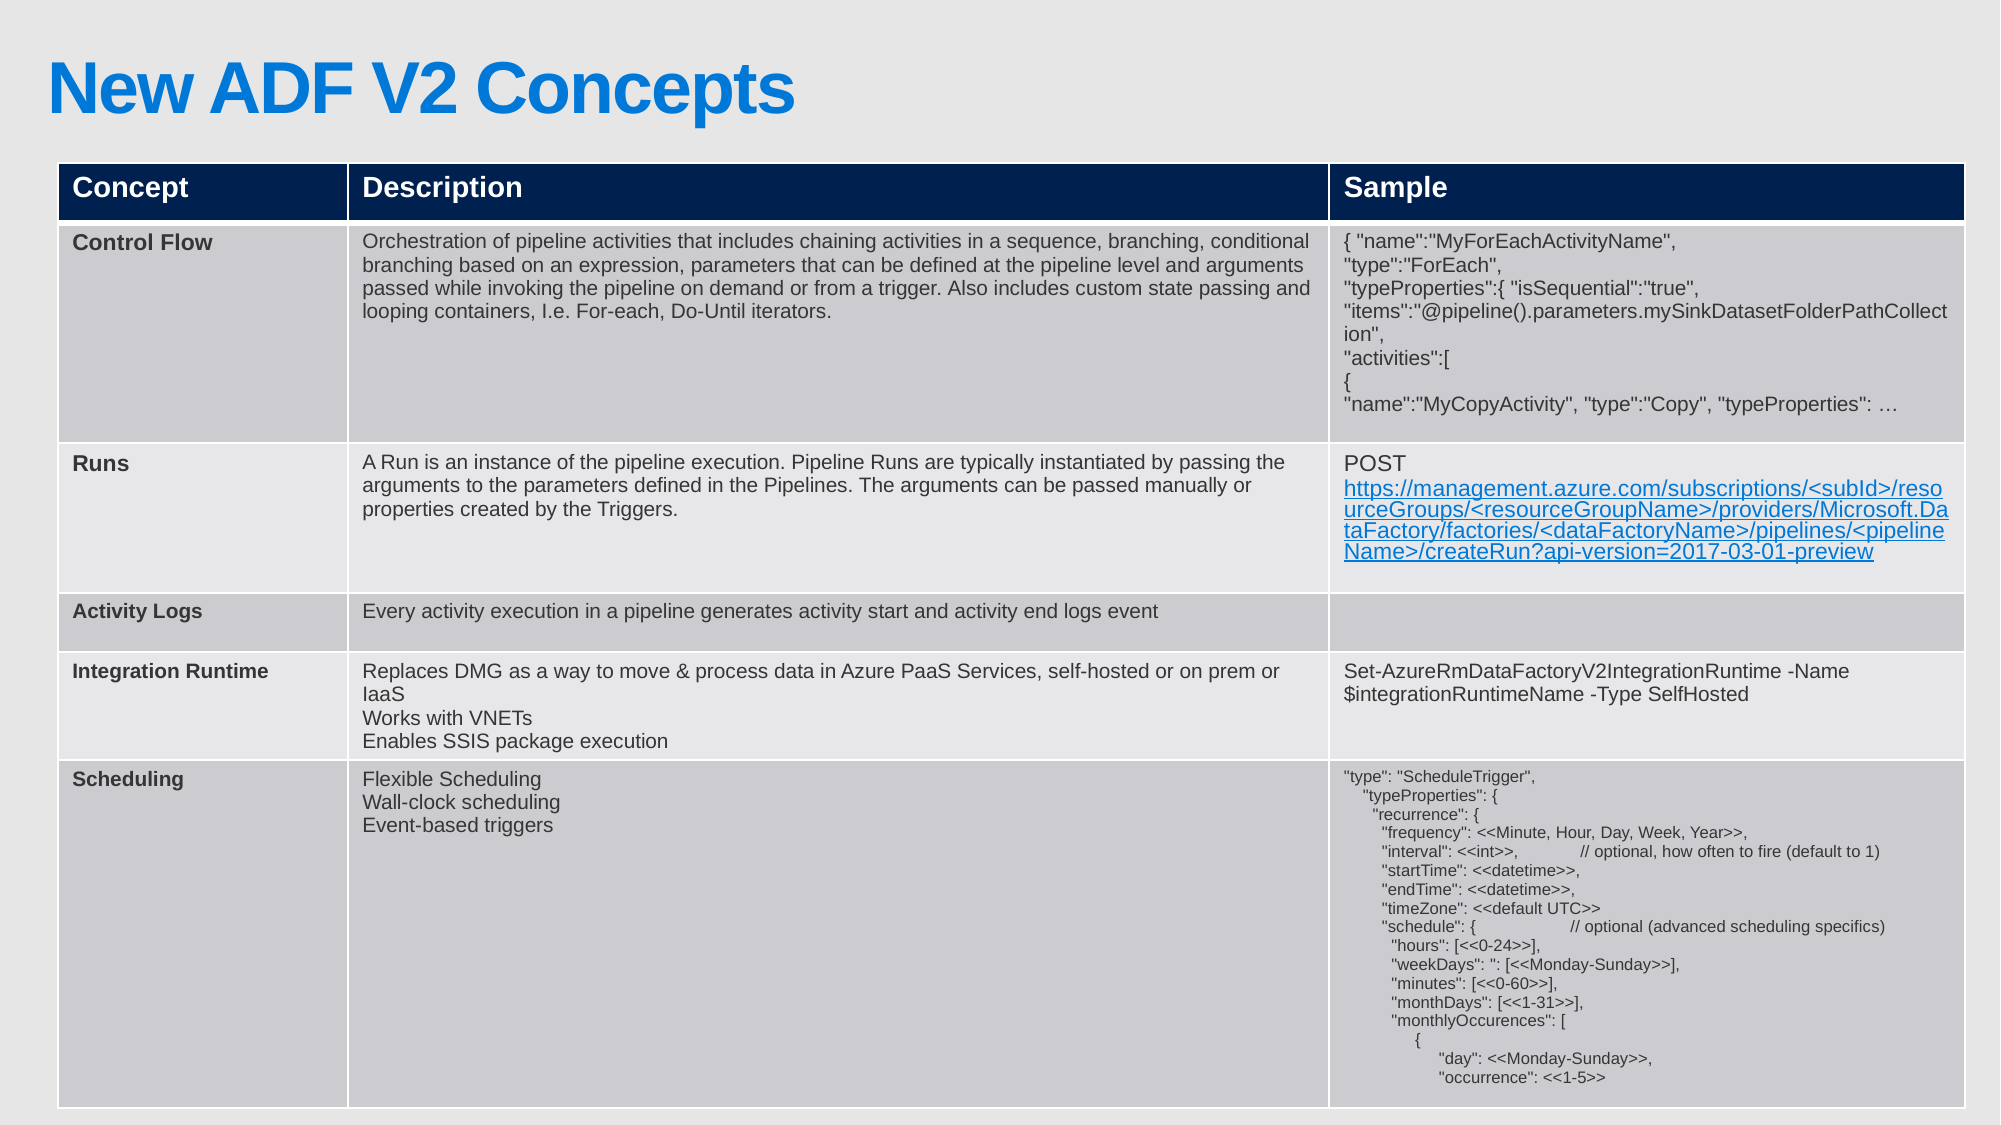

# New ADF V2 Concepts
| Concept | Description | Sample |
| --- | --- | --- |
| Control Flow | Orchestration of pipeline activities that includes chaining activities in a sequence, branching, conditional branching based on an expression, parameters that can be defined at the pipeline level and arguments passed while invoking the pipeline on demand or from a trigger. Also includes custom state passing and looping containers, I.e. For-each, Do-Until iterators. | { "name":"MyForEachActivityName", "type":"ForEach", "typeProperties":{ "isSequential":"true", "items":"@pipeline().parameters.mySinkDatasetFolderPathCollection", "activities":[ { "name":"MyCopyActivity", "type":"Copy", "typeProperties": … |
| Runs | A Run is an instance of the pipeline execution. Pipeline Runs are typically instantiated by passing the arguments to the parameters defined in the Pipelines. The arguments can be passed manually or properties created by the Triggers. | POST https://management.azure.com/subscriptions/<subId>/resourceGroups/<resourceGroupName>/providers/Microsoft.DataFactory/factories/<dataFactoryName>/pipelines/<pipelineName>/createRun?api-version=2017-03-01-preview |
| Activity Logs | Every activity execution in a pipeline generates activity start and activity end logs event |  |
| Integration Runtime | Replaces DMG as a way to move & process data in Azure PaaS Services, self-hosted or on prem or IaaS Works with VNETs Enables SSIS package execution | Set-AzureRmDataFactoryV2IntegrationRuntime -Name $integrationRuntimeName -Type SelfHosted |
| Scheduling | Flexible Scheduling Wall-clock scheduling Event-based triggers | "type": "ScheduleTrigger",      "typeProperties": {        "recurrence": {          "frequency": <<Minute, Hour, Day, Week, Year>>,          "interval": <<int>>,             // optional, how often to fire (default to 1)          "startTime": <<datetime>>,          "endTime": <<datetime>>,          "timeZone": <<default UTC>>          "schedule": {                    // optional (advanced scheduling specifics)            "hours": [<<0-24>>],            "weekDays": ": [<<Monday-Sunday>>],            "minutes": [<<0-60>>],            "monthDays": [<<1-31>>],            "monthlyOccurences": [                 {                      "day": <<Monday-Sunday>>,                      "occurrence": <<1-5>> |